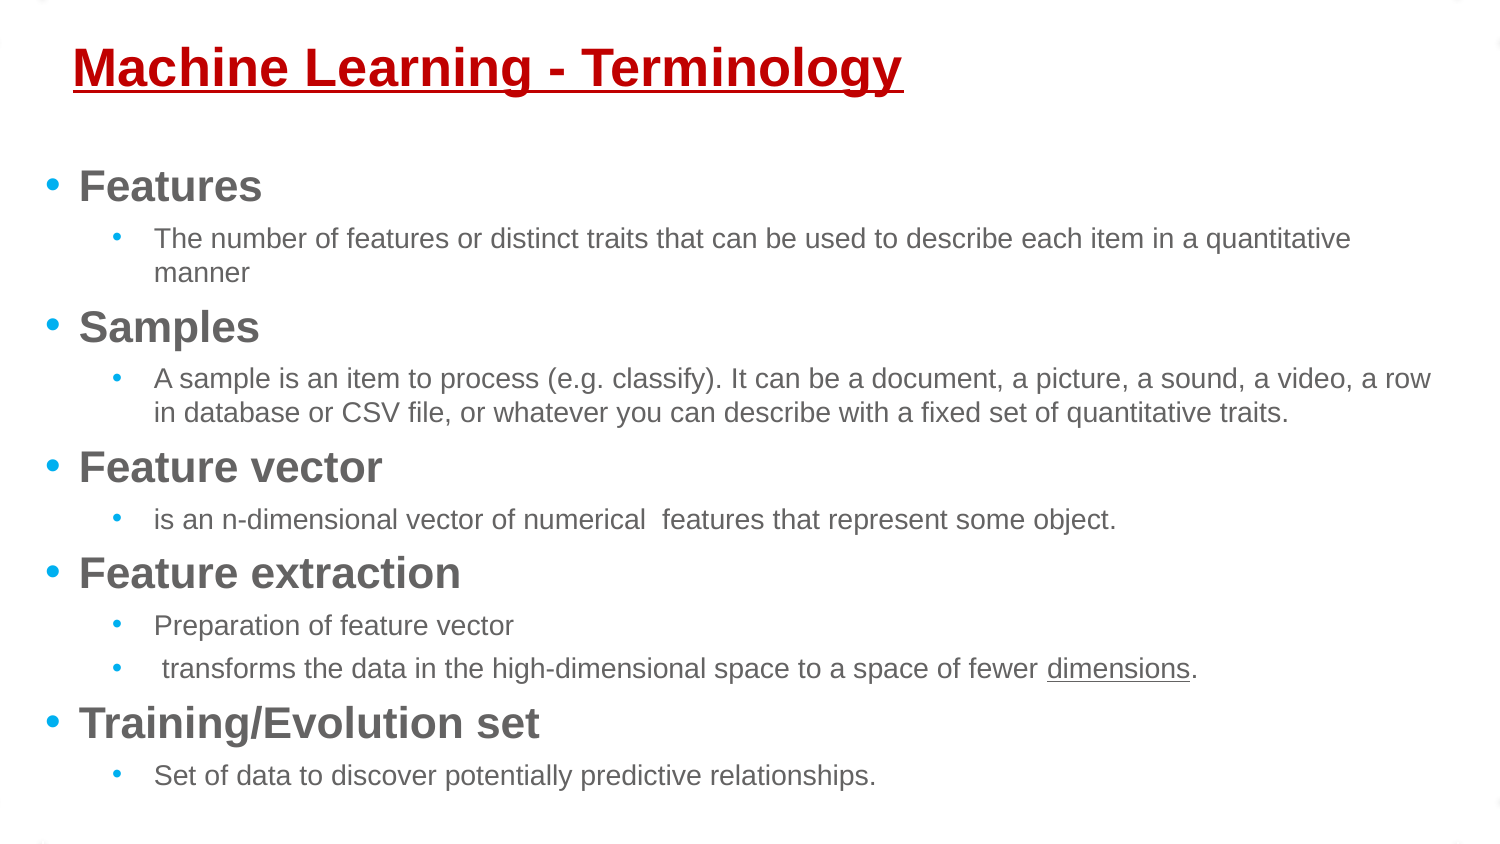

# Machine Learning - Terminology
Features
The number of features or distinct traits that can be used to describe each item in a quantitative manner
Samples
A sample is an item to process (e.g. classify). It can be a document, a picture, a sound, a video, a row in database or CSV file, or whatever you can describe with a fixed set of quantitative traits.
Feature vector
is an n-dimensional vector of numerical  features that represent some object.
Feature extraction
Preparation of feature vector
 transforms the data in the high-dimensional space to a space of fewer dimensions.
Training/Evolution set
Set of data to discover potentially predictive relationships.